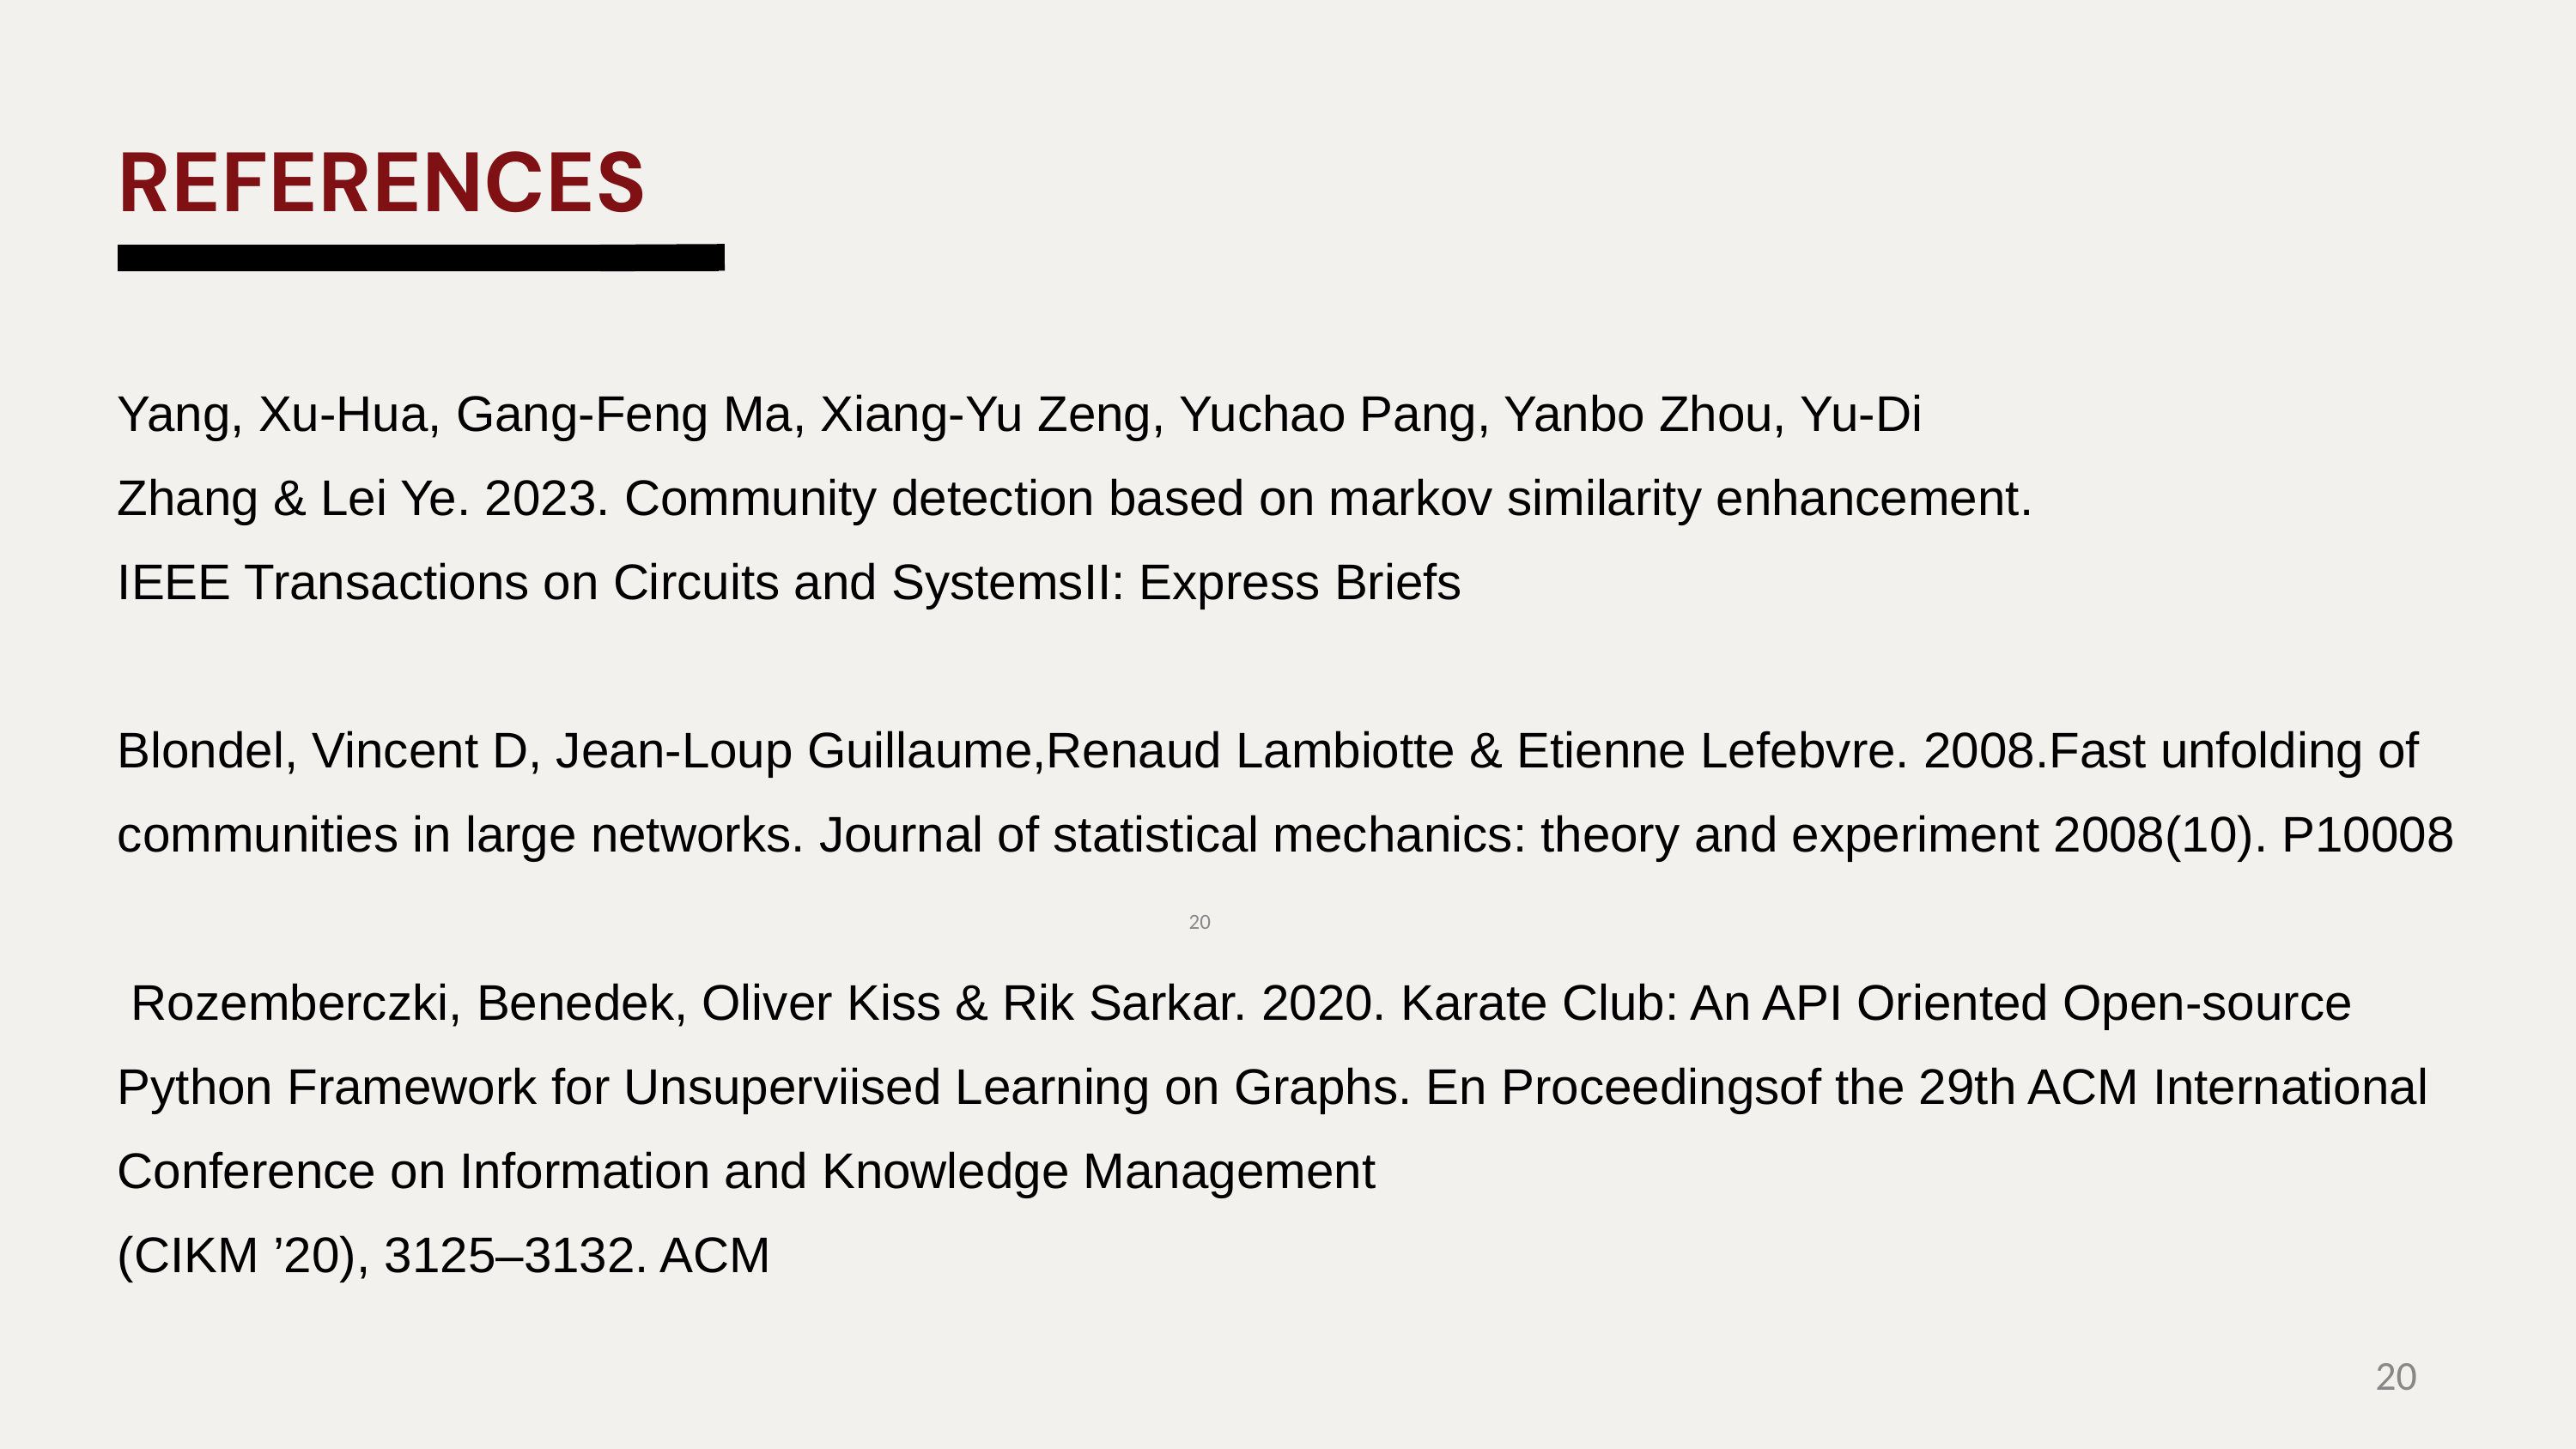

REFERENCES
Yang, Xu-Hua, Gang-Feng Ma, Xiang-Yu Zeng, Yuchao Pang, Yanbo Zhou, Yu-Di
Zhang & Lei Ye. 2023. Community detection based on markov similarity enhancement.
IEEE Transactions on Circuits and SystemsII: Express Briefs

Blondel, Vincent D, Jean-Loup Guillaume,Renaud Lambiotte & Etienne Lefebvre. 2008.Fast unfolding of communities in large networks. Journal of statistical mechanics: theory and experiment 2008(10). P10008

 Rozemberczki, Benedek, Oliver Kiss & Rik Sarkar. 2020. Karate Club: An API Oriented Open-source Python Framework for Unsuperviised Learning on Graphs. En Proceedingsof the 29th ACM International Conference on Information and Knowledge Management
(CIKM ’20), 3125–3132. ACM

20
20